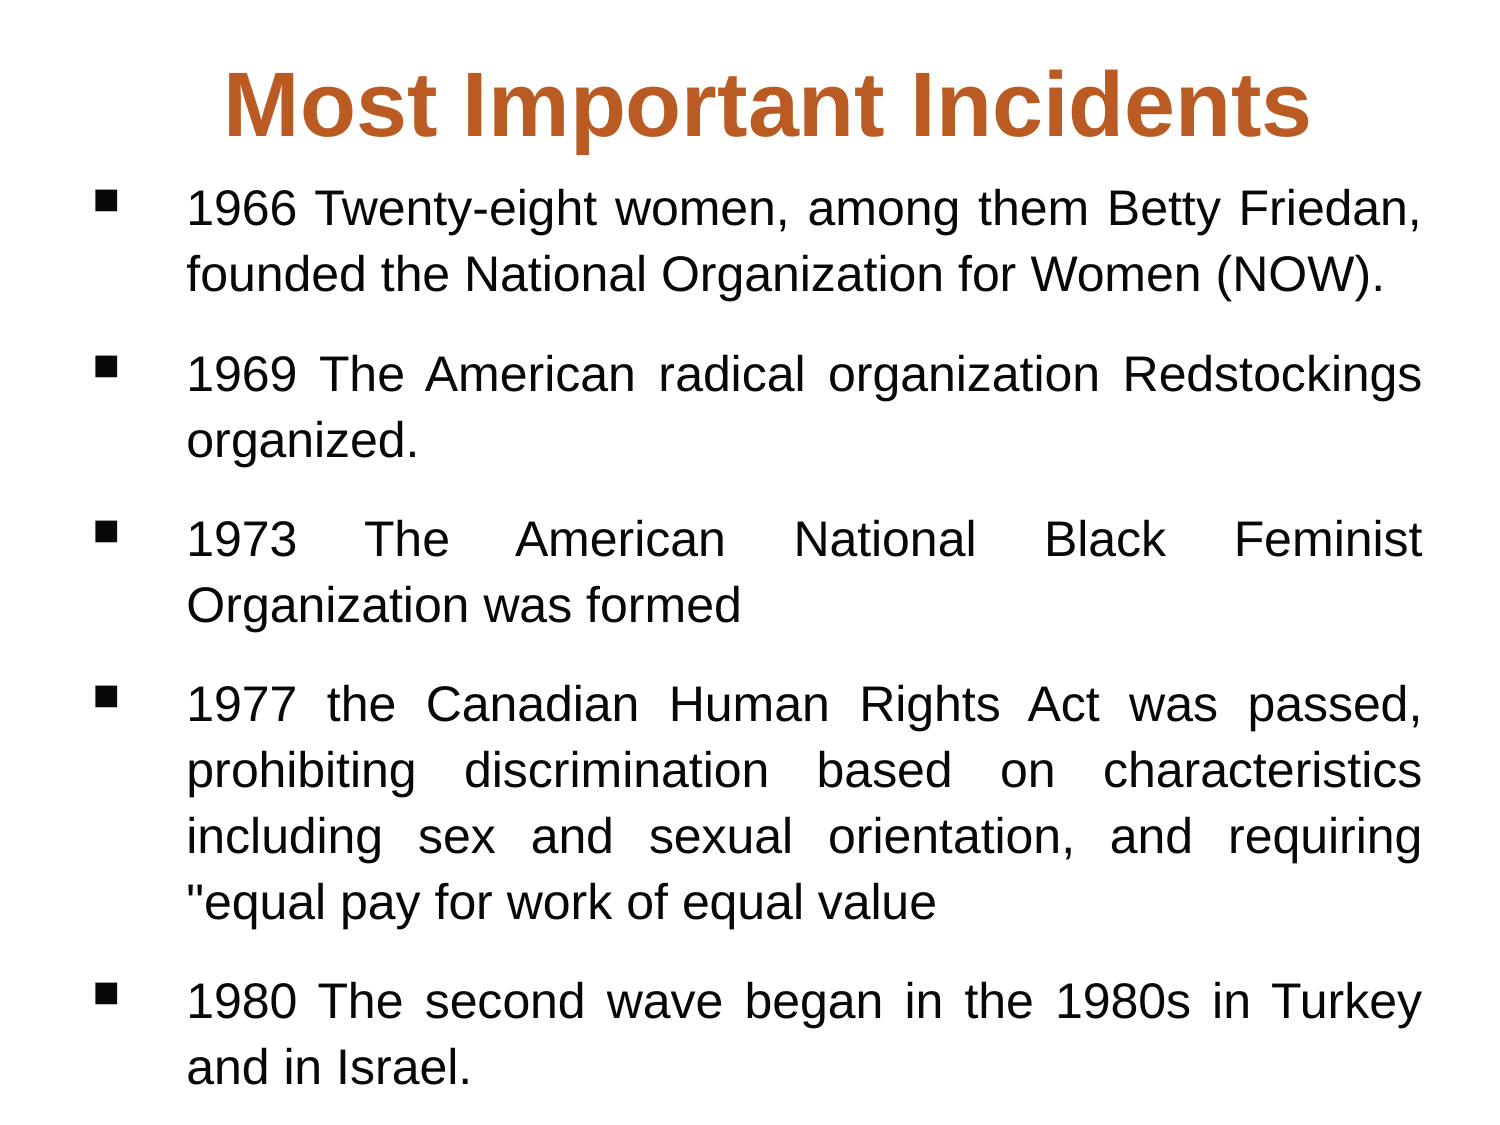

Most Important Incidents
1966 Twenty-eight women, among them Betty Friedan, founded the National Organization for Women (NOW).
1969 The American radical organization Redstockings organized.
1973 The American National Black Feminist Organization was formed
1977 the Canadian Human Rights Act was passed, prohibiting discrimination based on characteristics including sex and sexual orientation, and requiring "equal pay for work of equal value
1980 The second wave began in the 1980s in Turkey and in Israel.